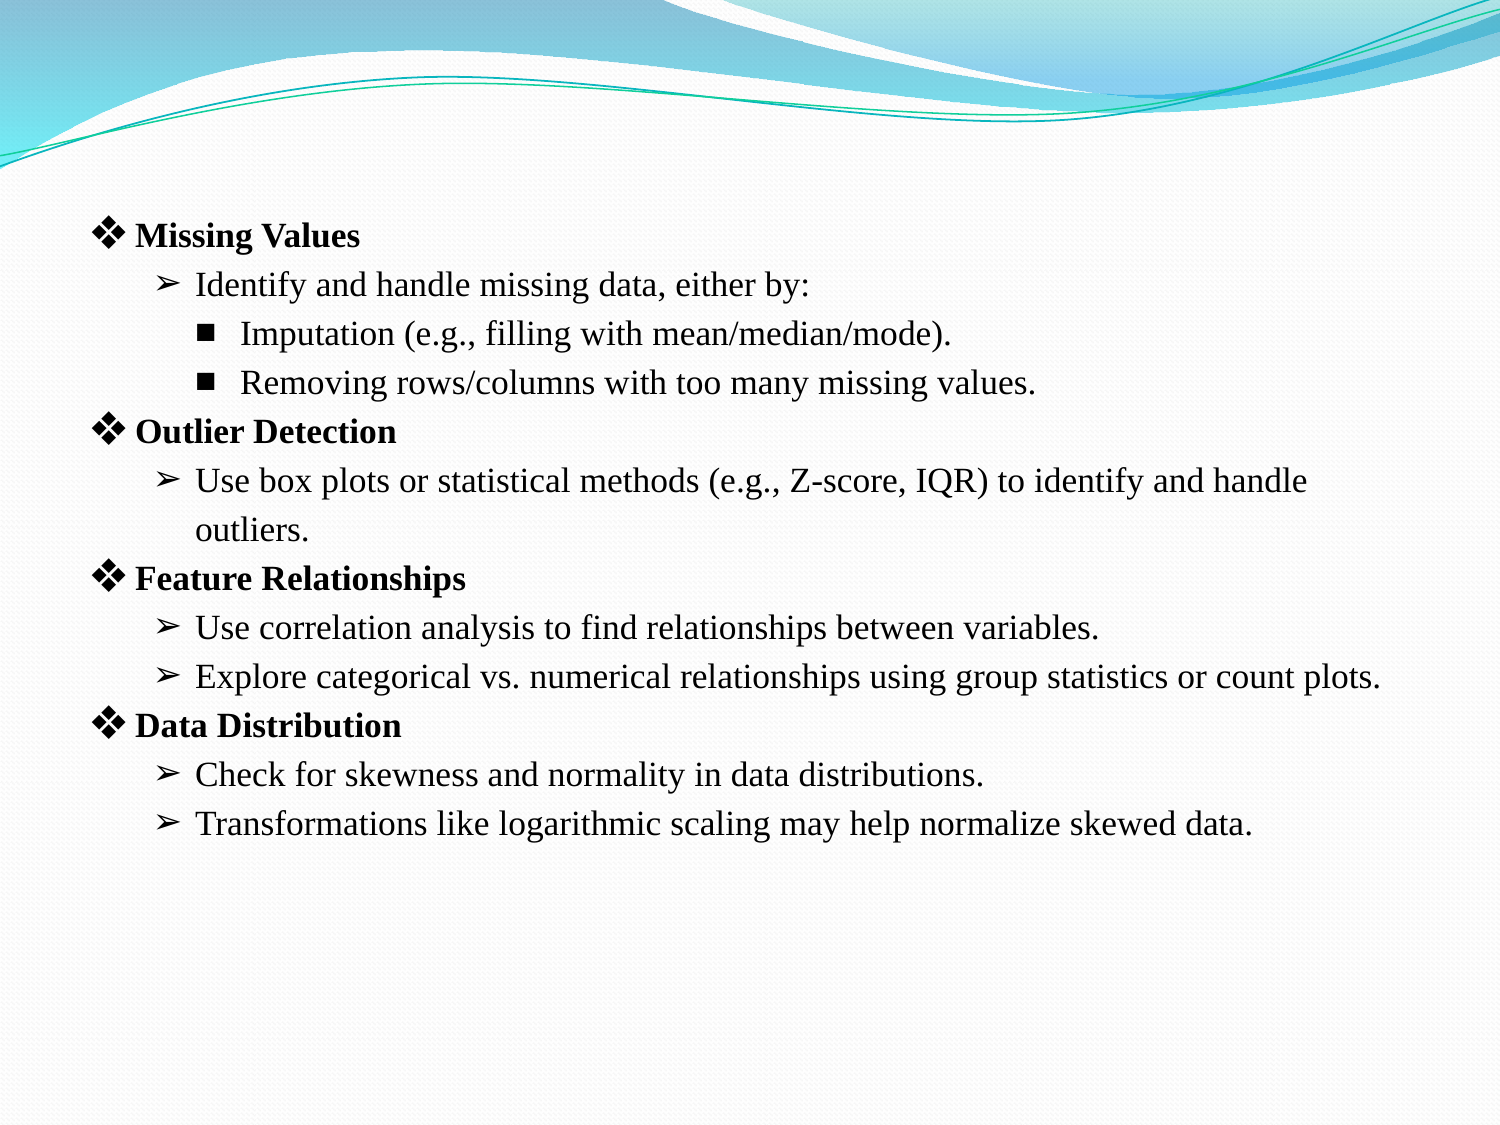

Missing Values
Identify and handle missing data, either by:
Imputation (e.g., filling with mean/median/mode).
Removing rows/columns with too many missing values.
Outlier Detection
Use box plots or statistical methods (e.g., Z-score, IQR) to identify and handle outliers.
Feature Relationships
Use correlation analysis to find relationships between variables.
Explore categorical vs. numerical relationships using group statistics or count plots.
Data Distribution
Check for skewness and normality in data distributions.
Transformations like logarithmic scaling may help normalize skewed data.